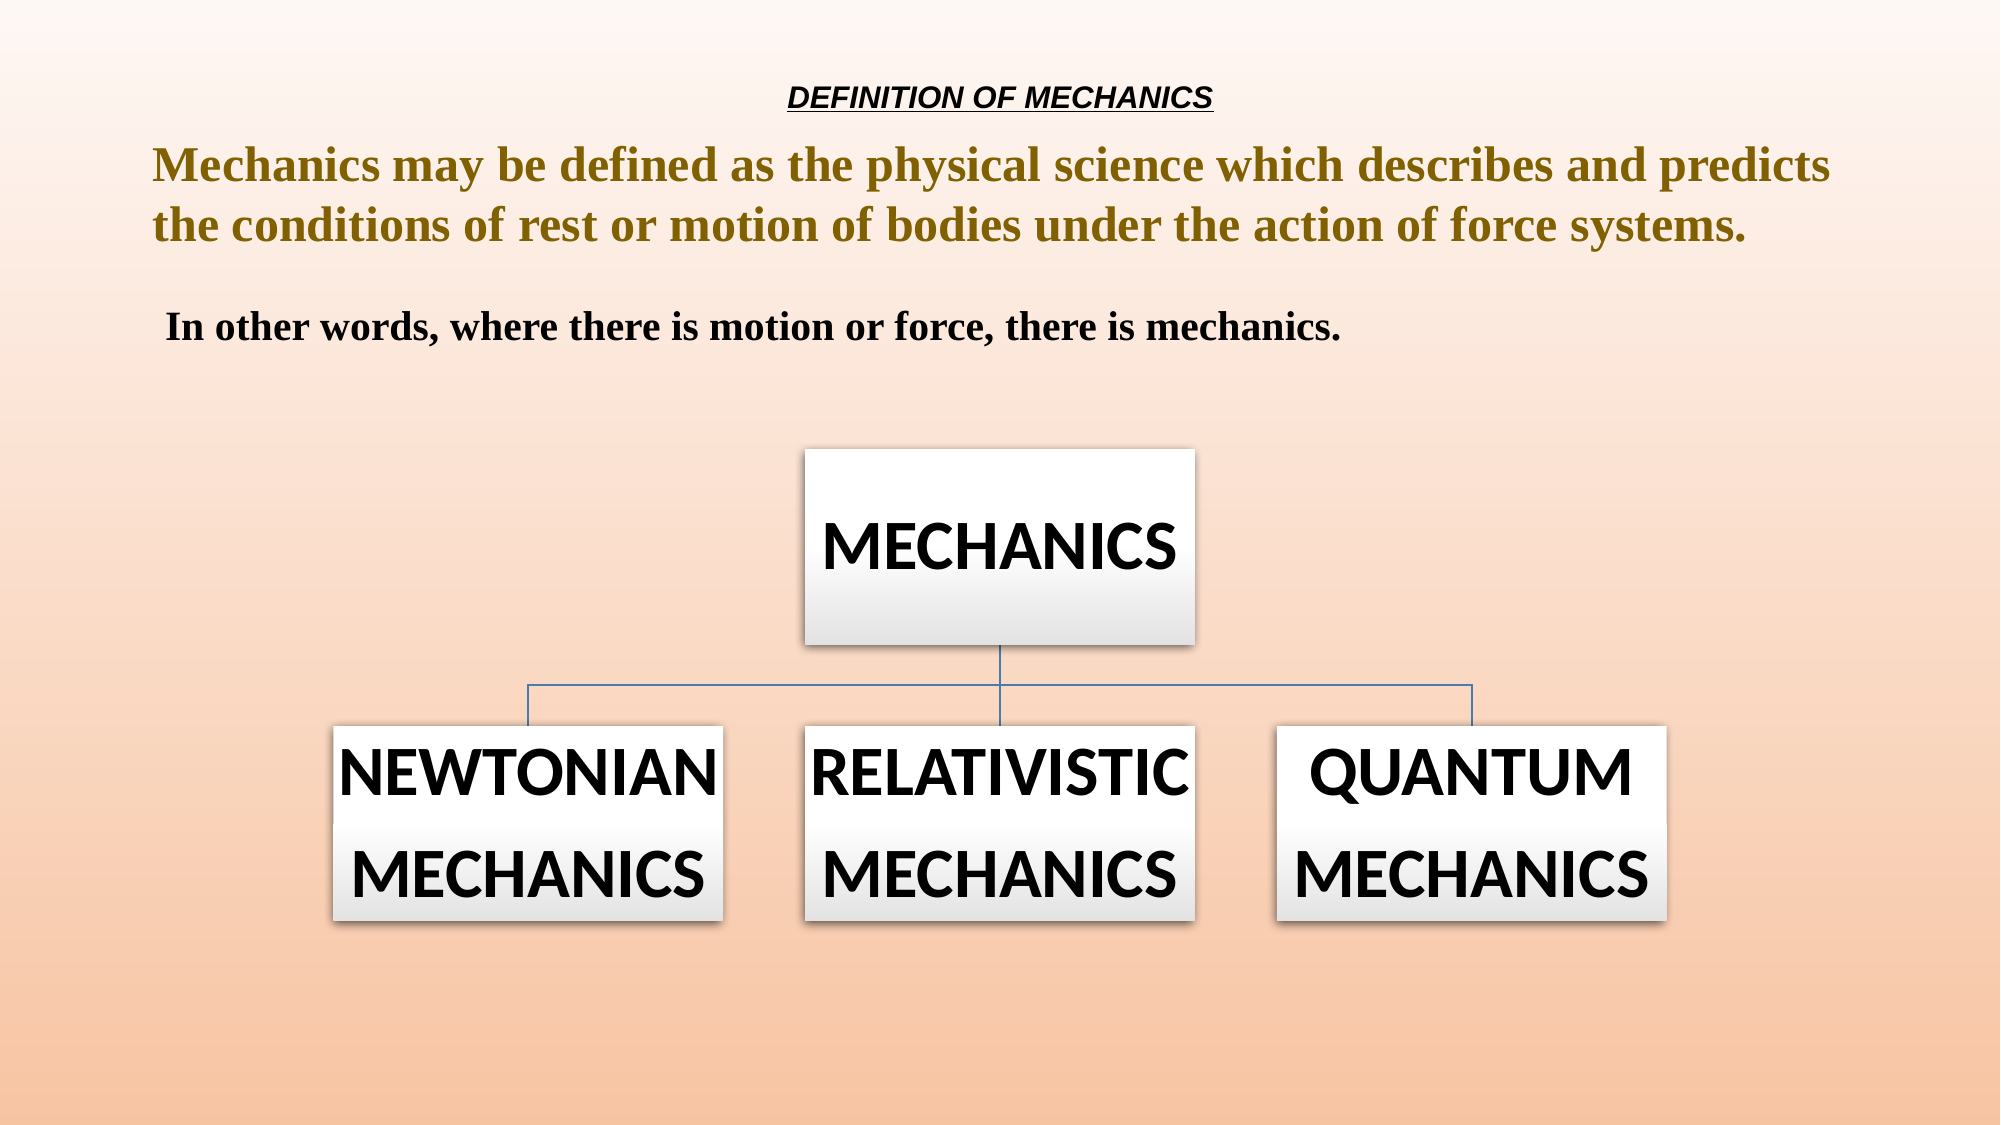

# DEFINITION OF MECHANICS
Mechanics may be defined as the physical science which describes and predicts the conditions of rest or motion of bodies under the action of force systems.
MECHANICS
NEWTONIAN
MECHANICS
RELATIVISTIC
MECHANICS
QUANTUM
MECHANICS
In other words, where there is motion or force, there is mechanics.